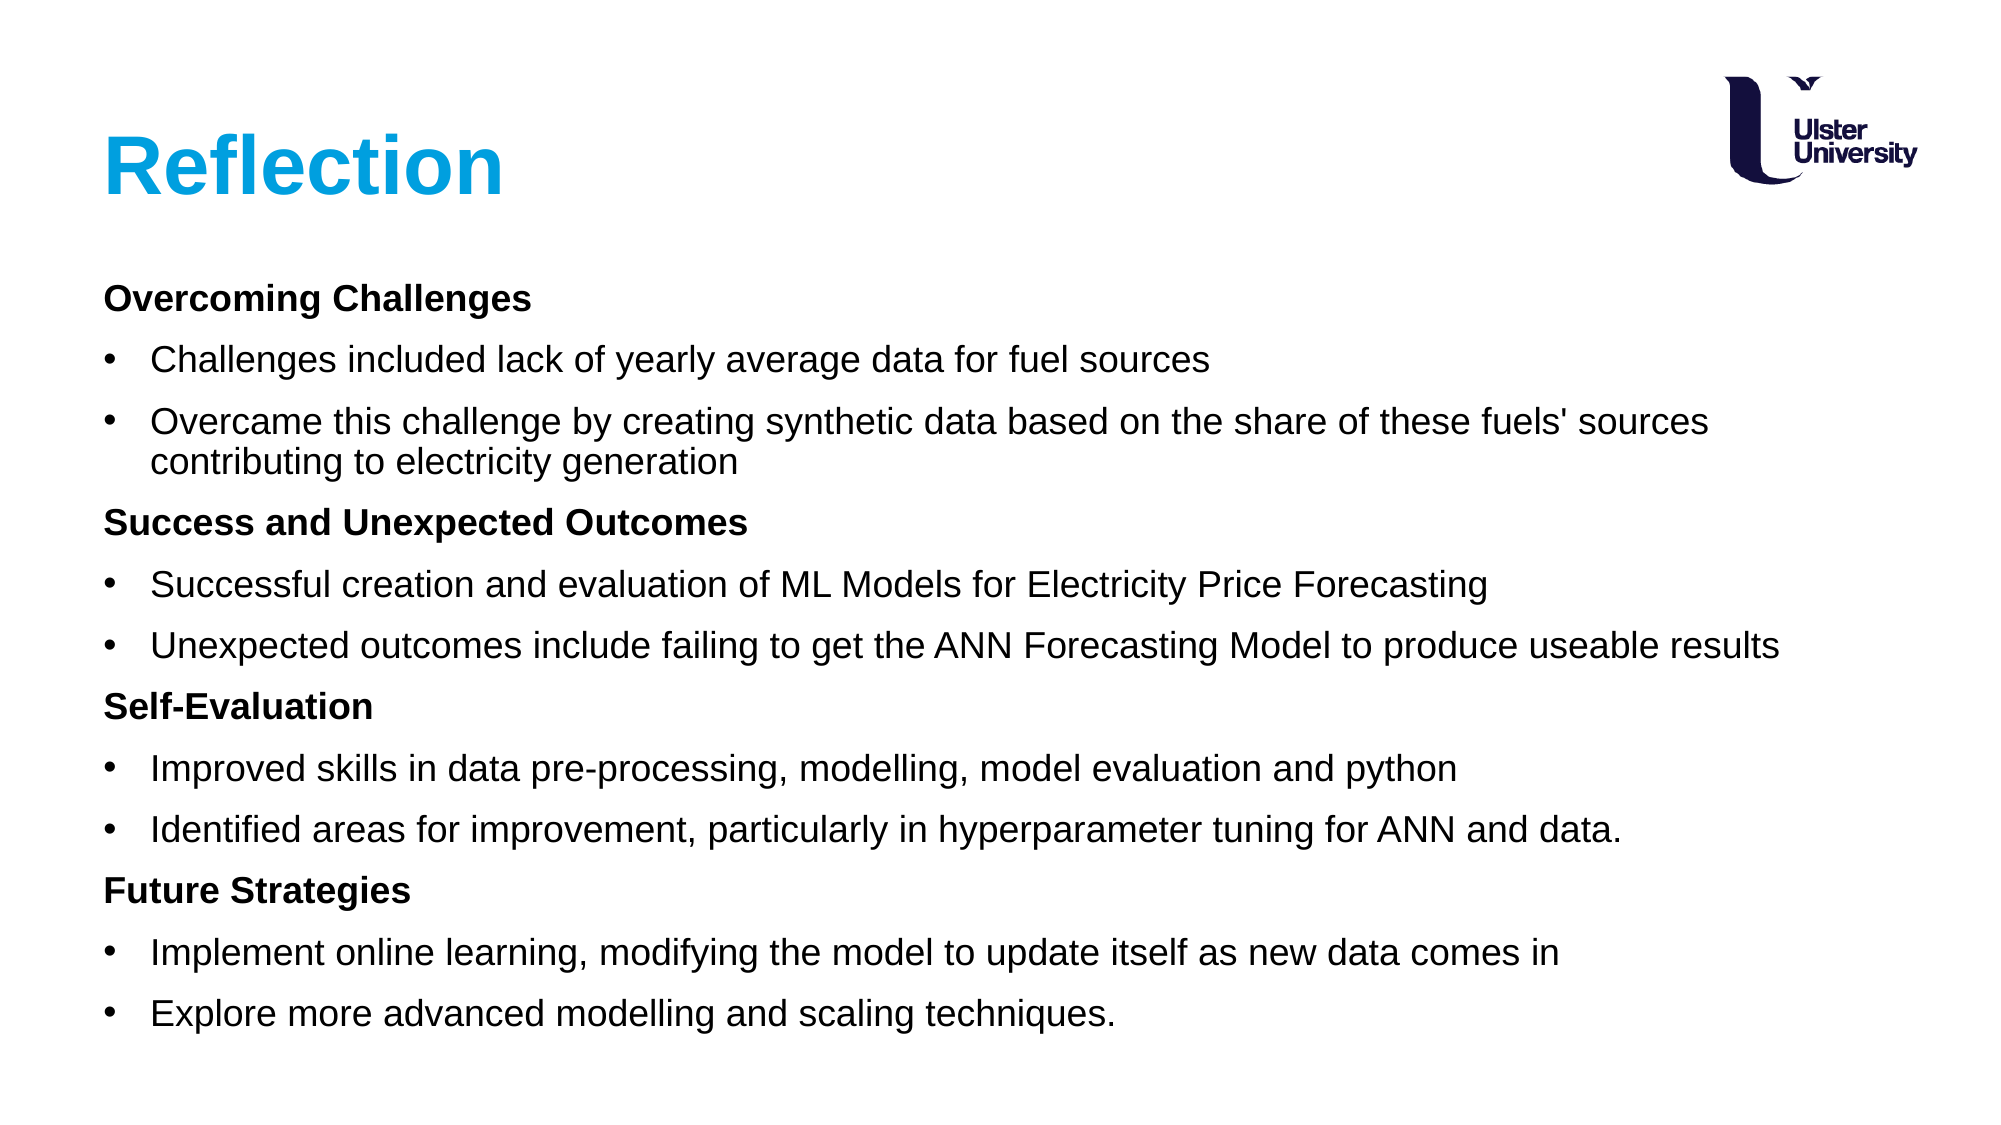

# Reflection
Overcoming Challenges
Challenges included lack of yearly average data for fuel sources
Overcame this challenge by creating synthetic data based on the share of these fuels' sources contributing to electricity generation
Success and Unexpected Outcomes
Successful creation and evaluation of ML Models for Electricity Price Forecasting
Unexpected outcomes include failing to get the ANN Forecasting Model to produce useable results
Self-Evaluation
Improved skills in data pre-processing, modelling, model evaluation and python
Identified areas for improvement, particularly in hyperparameter tuning for ANN and data.
Future Strategies
Implement online learning, modifying the model to update itself as new data comes in
Explore more advanced modelling and scaling techniques.